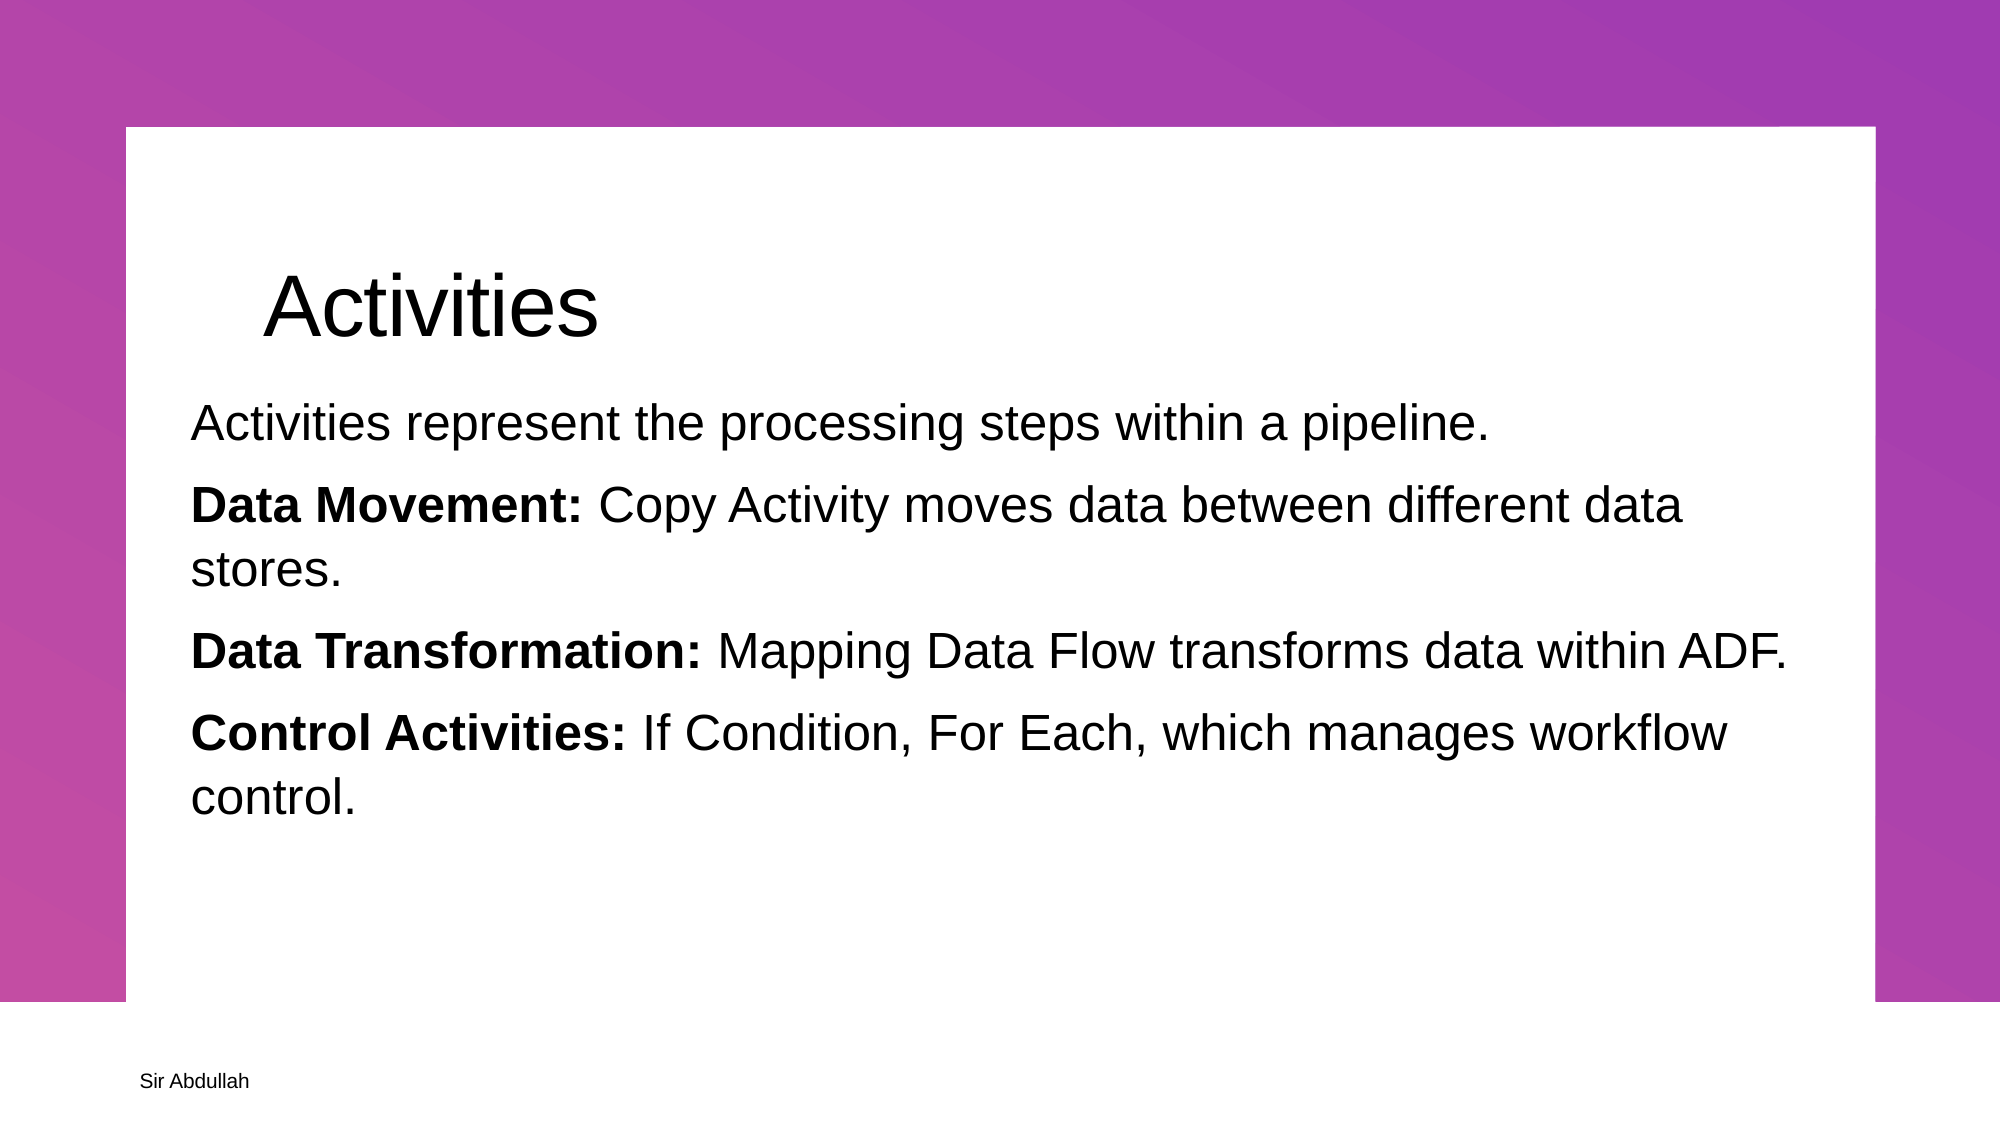

# Activities
Activities represent the processing steps within a pipeline.
Data Movement: Copy Activity moves data between different data stores.
Data Transformation: Mapping Data Flow transforms data within ADF.
Control Activities: If Condition, For Each, which manages workflow control.

Sir Abdullah